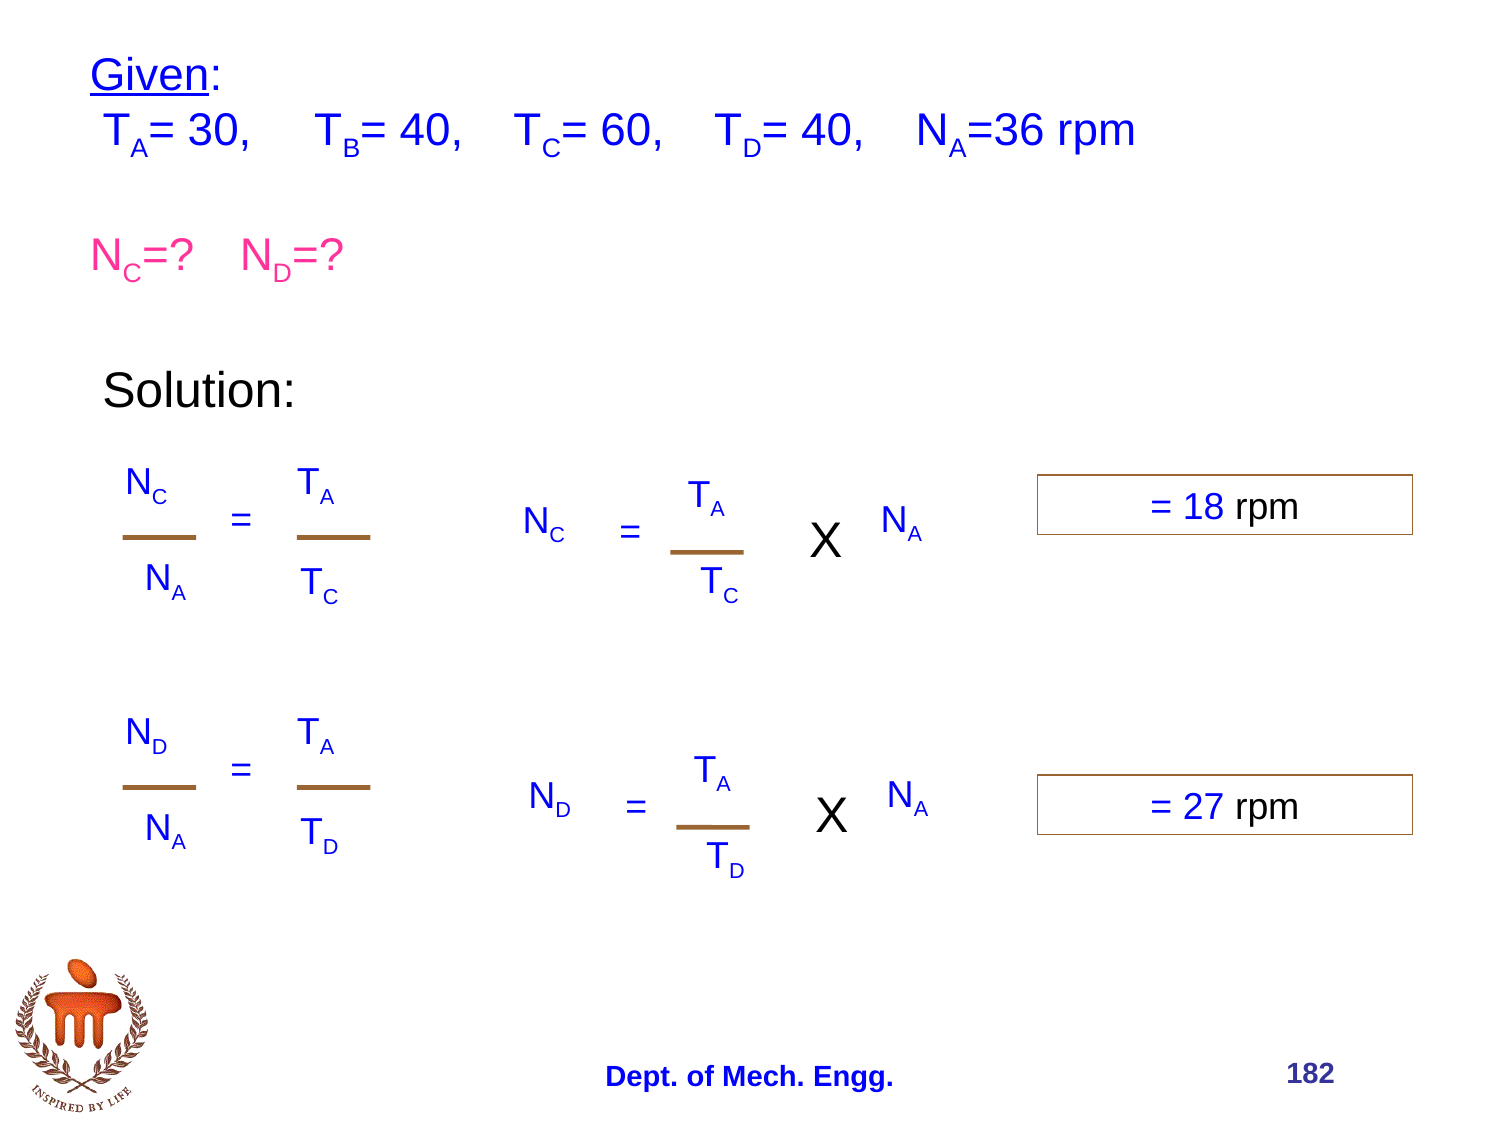

Given:
 TA= 30,     TB= 40,    TC= 60,    TD= 40,    NA=36 rpm
NC=?	ND=?
Solution:
NC
TA
=

 NA
TC
TA
 NA
NC
=
X
TC

= 18 rpm
ND
TA
=

 NA
TD
TA
 NA
ND
=
X
TD

= 27 rpm
182
Dept. of Mech. Engg.